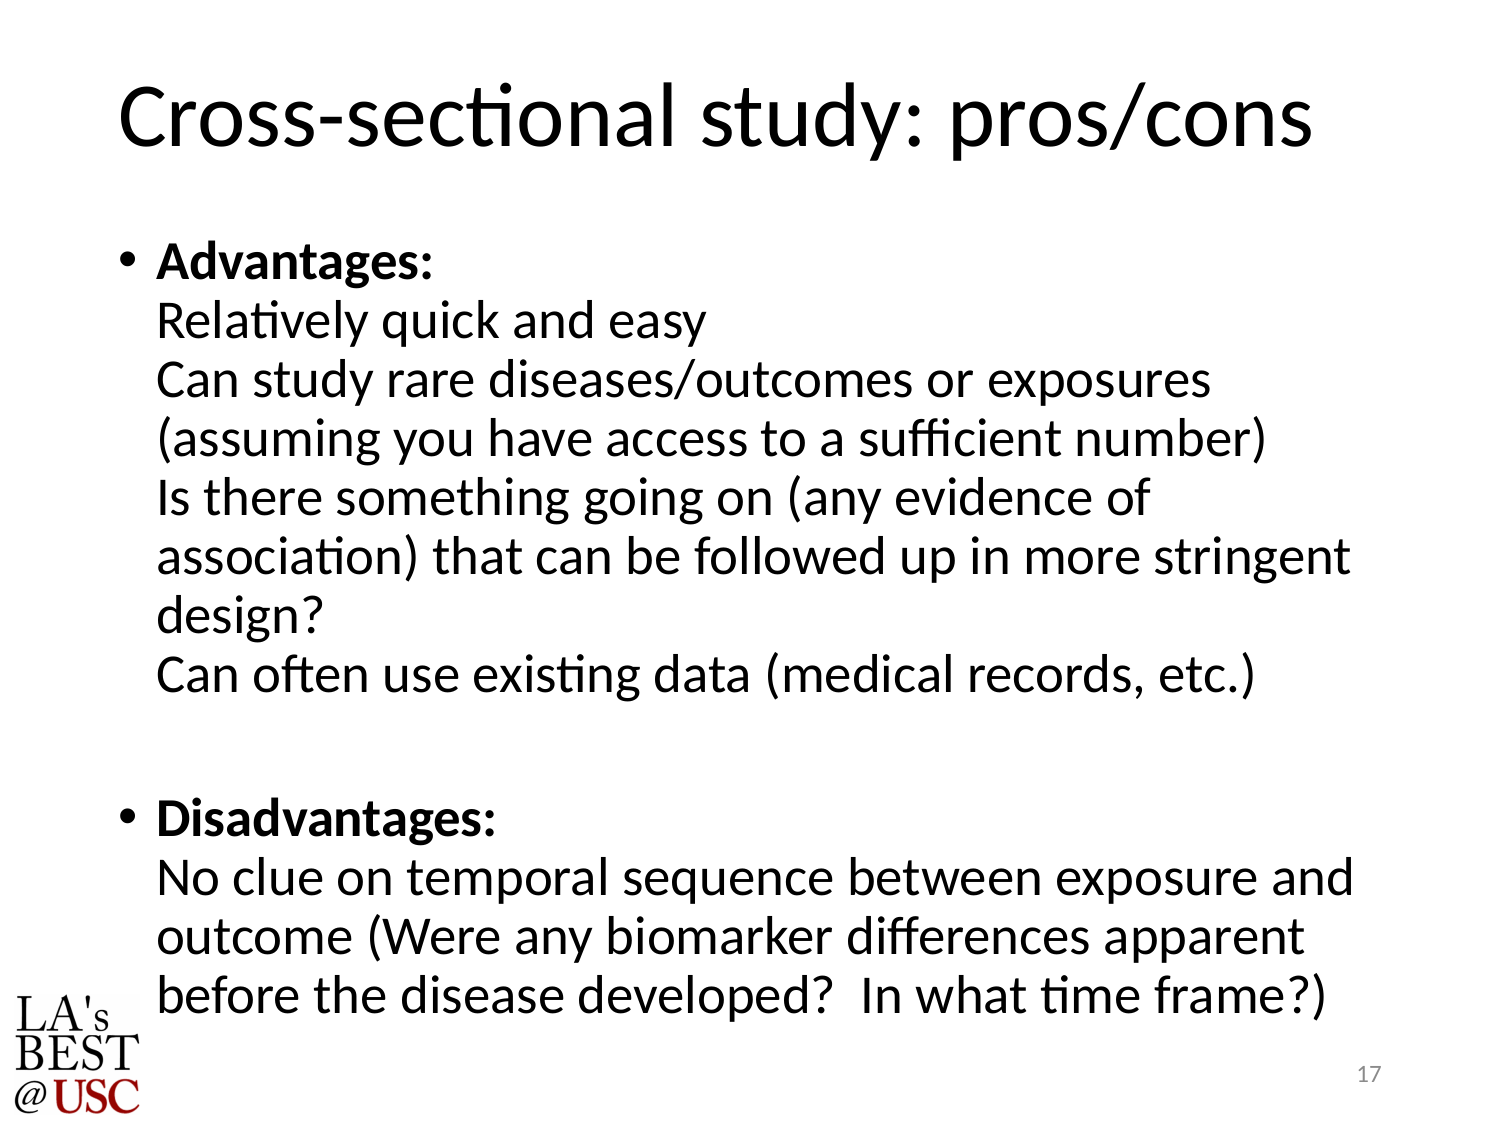

# Cross-sectional study: pros/cons
Advantages:
Relatively quick and easy
Can study rare diseases/outcomes or exposures (assuming you have access to a sufficient number)
Is there something going on (any evidence of association) that can be followed up in more stringent design?
Can often use existing data (medical records, etc.)
Disadvantages:
No clue on temporal sequence between exposure and outcome (Were any biomarker differences apparent before the disease developed?  In what time frame?)

17